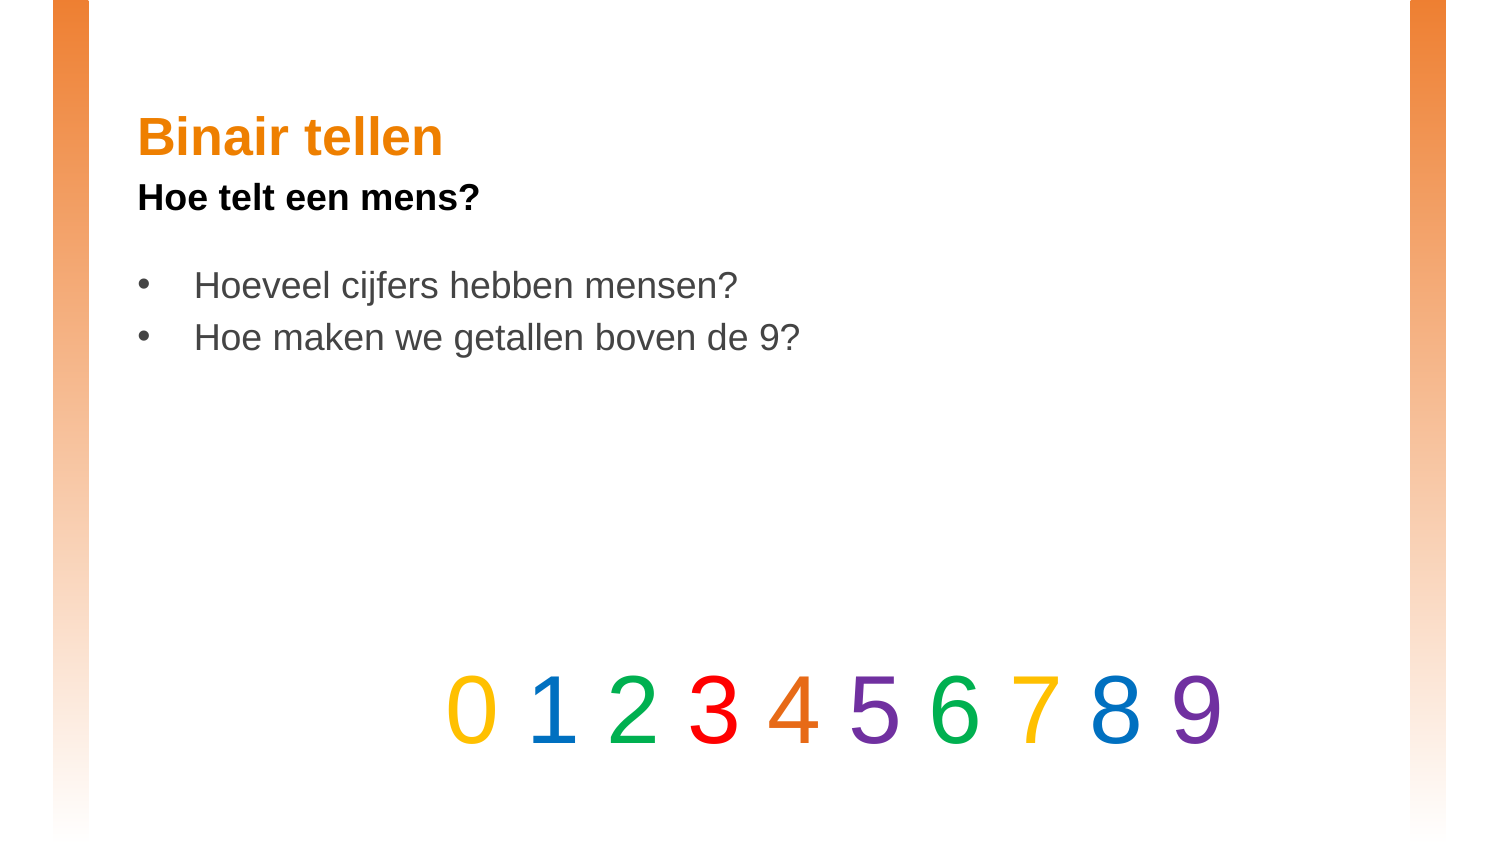

# Binair tellen
Hoe telt een mens?
Hoeveel cijfers hebben mensen?
Hoe maken we getallen boven de 9?

0 1 2 3 4 5 6 7 8 9